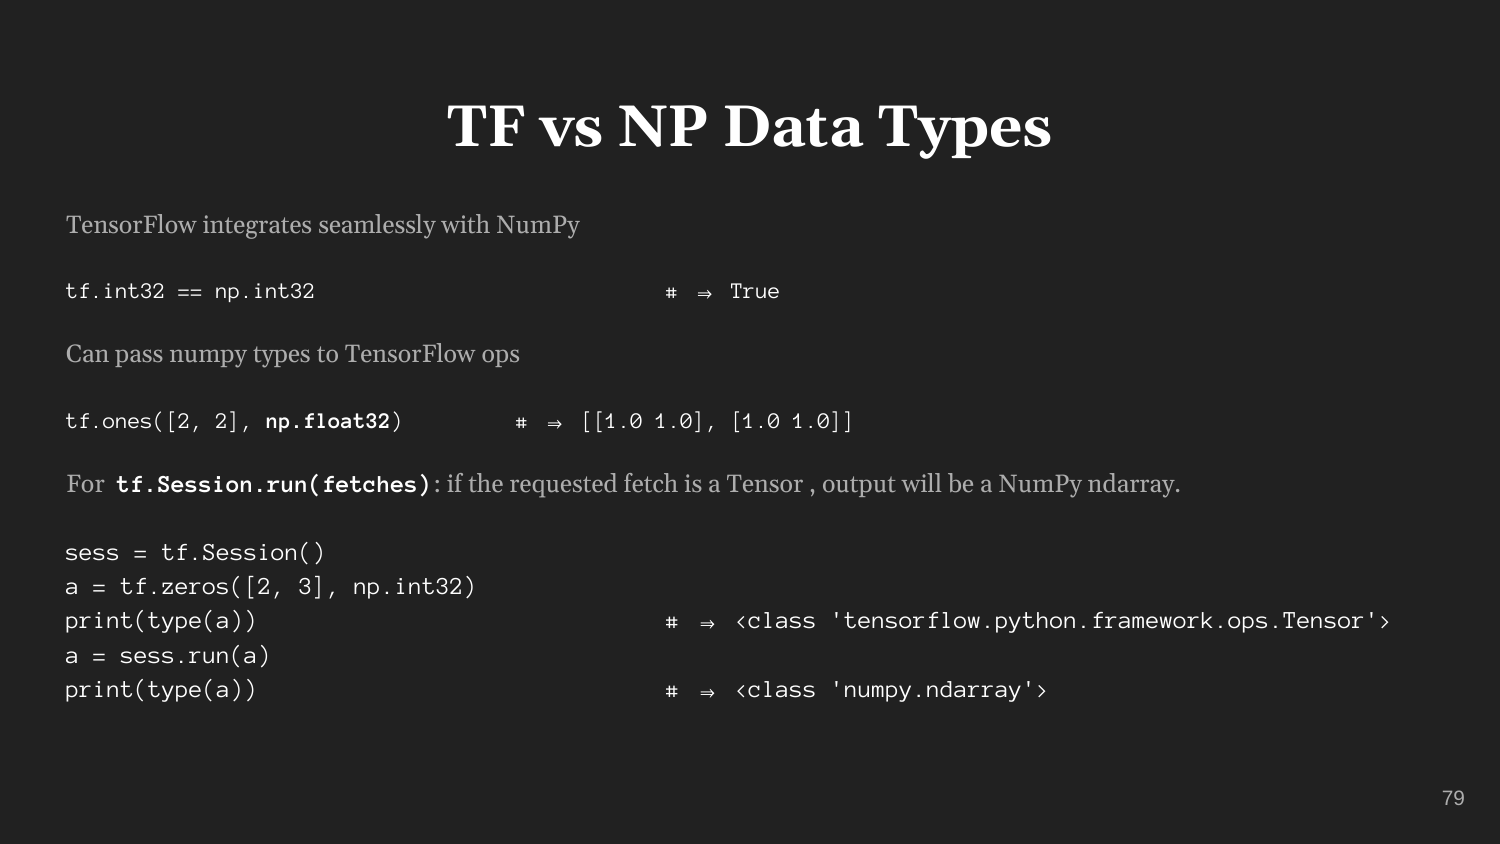

# TF vs NP Data Types
TensorFlow integrates seamlessly with NumPy
tf.int32 == np.int32 			# ⇒ True

Can pass numpy types to TensorFlow ops
tf.ones([2, 2], np.float32) 	# ⇒ [[1.0 1.0], [1.0 1.0]]

For  tf.Session.run(fetches): if the requested fetch is a Tensor , output will be a NumPy ndarray.
sess = tf.Session()
a = tf.zeros([2, 3], np.int32)
print(type(a))  			# ⇒ <class 'tensorflow.python.framework.ops.Tensor'>
a = sess.run(a)
print(type(a))  			# ⇒ <class 'numpy.ndarray'>

79